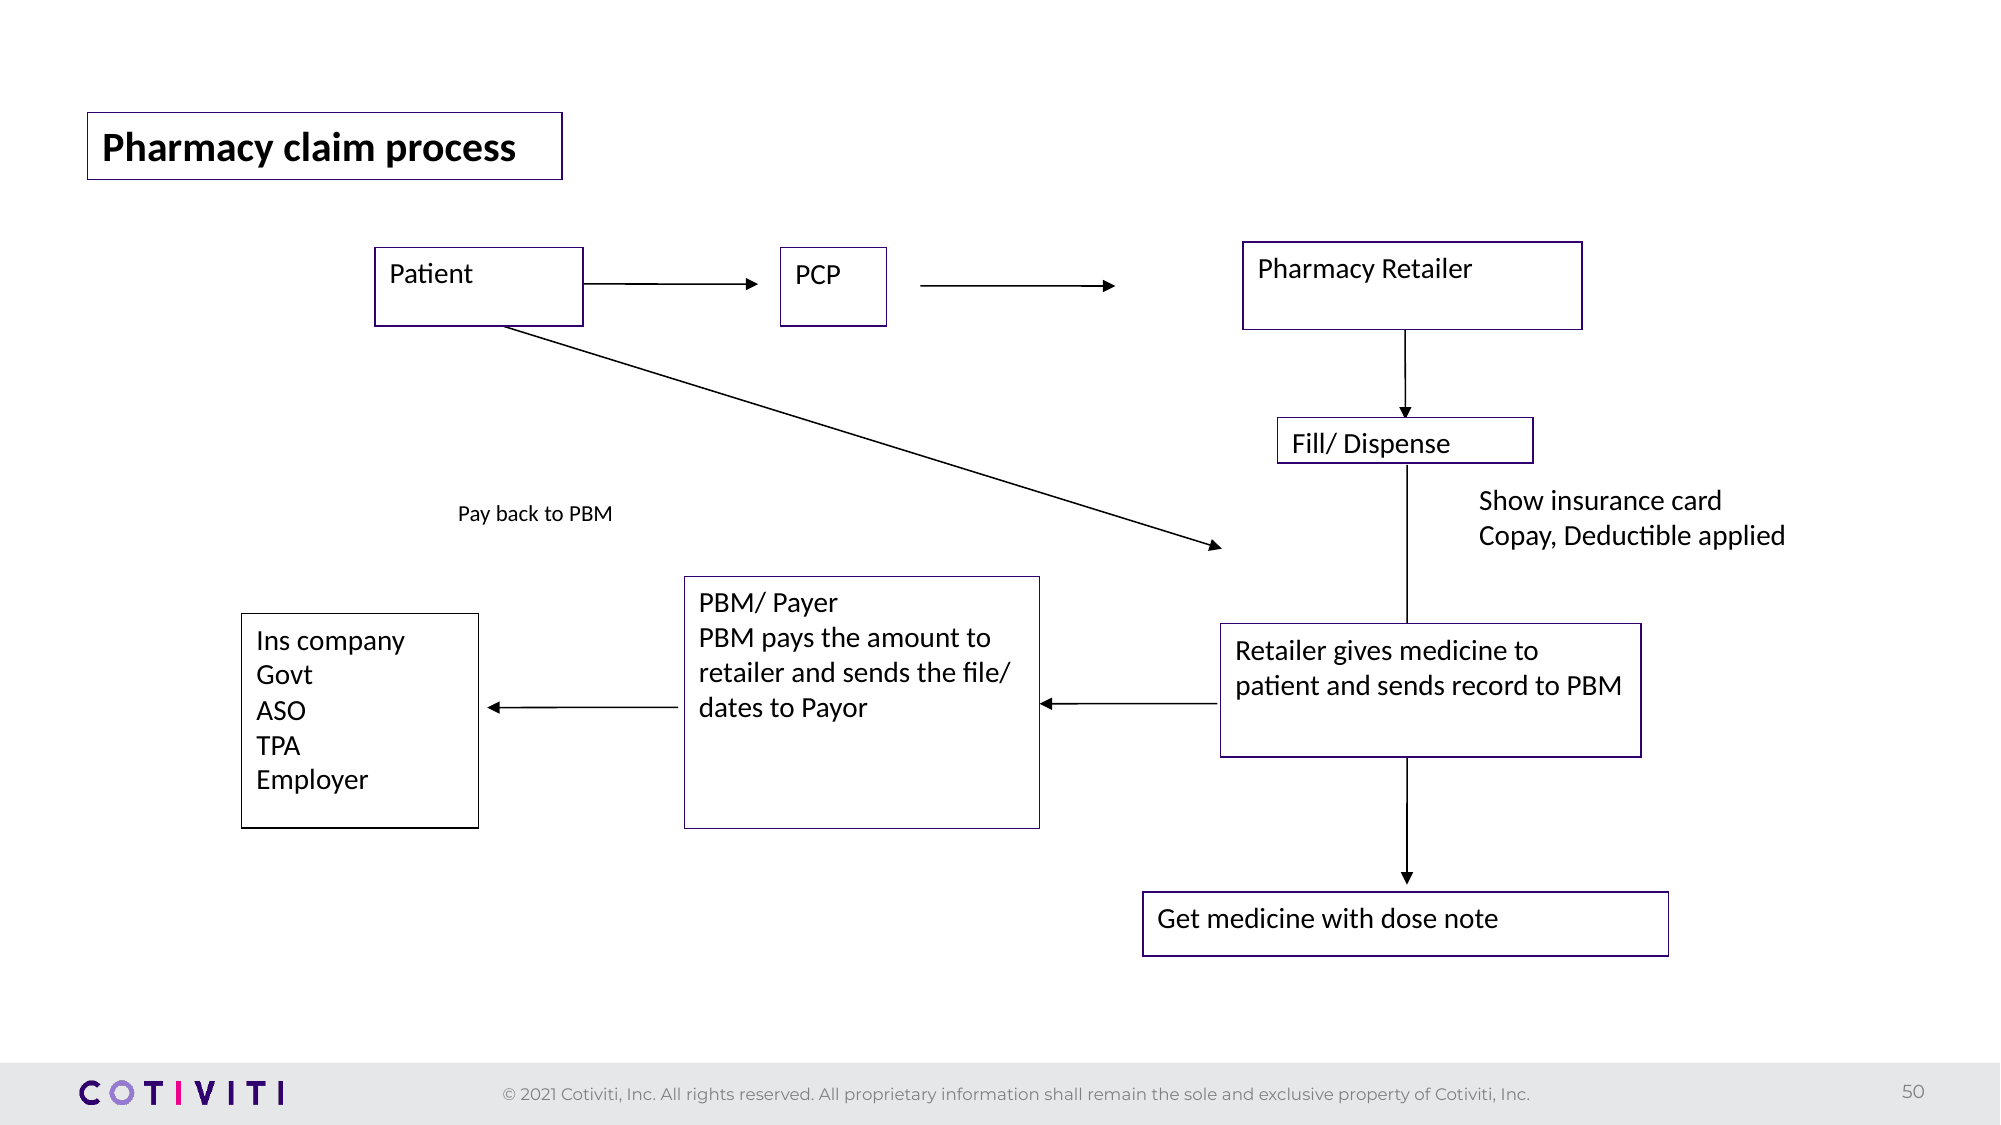

Pharmacy claim process

Pharmacy Retailer
Patient
PCP
Fill/ Dispense
Show insurance card
Copay, Deductible applied
Pay back to PBM
PBM/ Payer
PBM pays the amount to retailer and sends the file/ dates to Payor
Ins company
Govt
ASO
TPA
Employer
Retailer gives medicine to patient and sends record to PBM
Get medicine with dose note
50